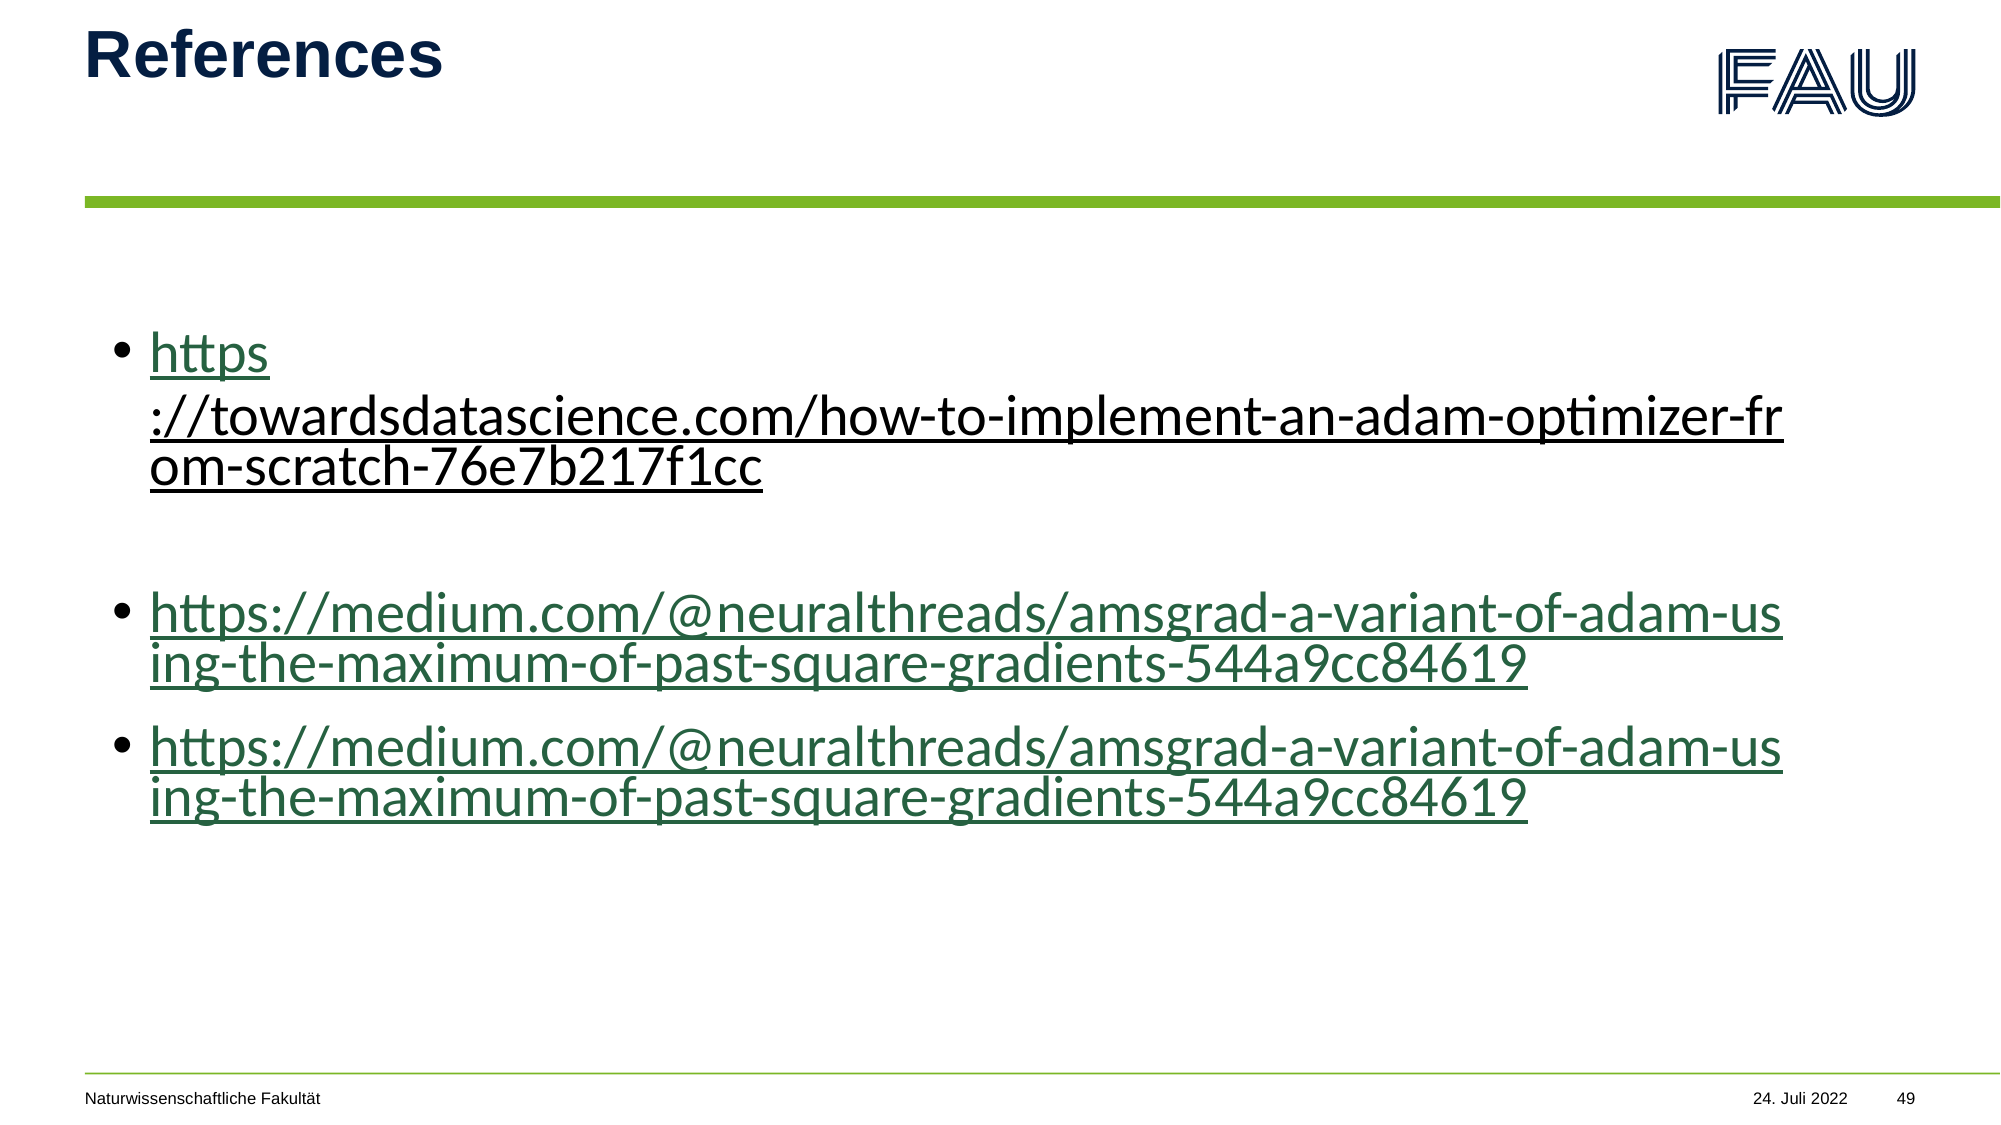

# References

https://towardsdatascience.com/how-to-implement-an-adam-optimizer-from-scratch-76e7b217f1cc
https://medium.com/@neuralthreads/amsgrad-a-variant-of-adam-using-the-maximum-of-past-square-gradients-544a9cc84619
https://medium.com/@neuralthreads/amsgrad-a-variant-of-adam-using-the-maximum-of-past-square-gradients-544a9cc84619
Naturwissenschaftliche Fakultät
24. Juli 2022
49